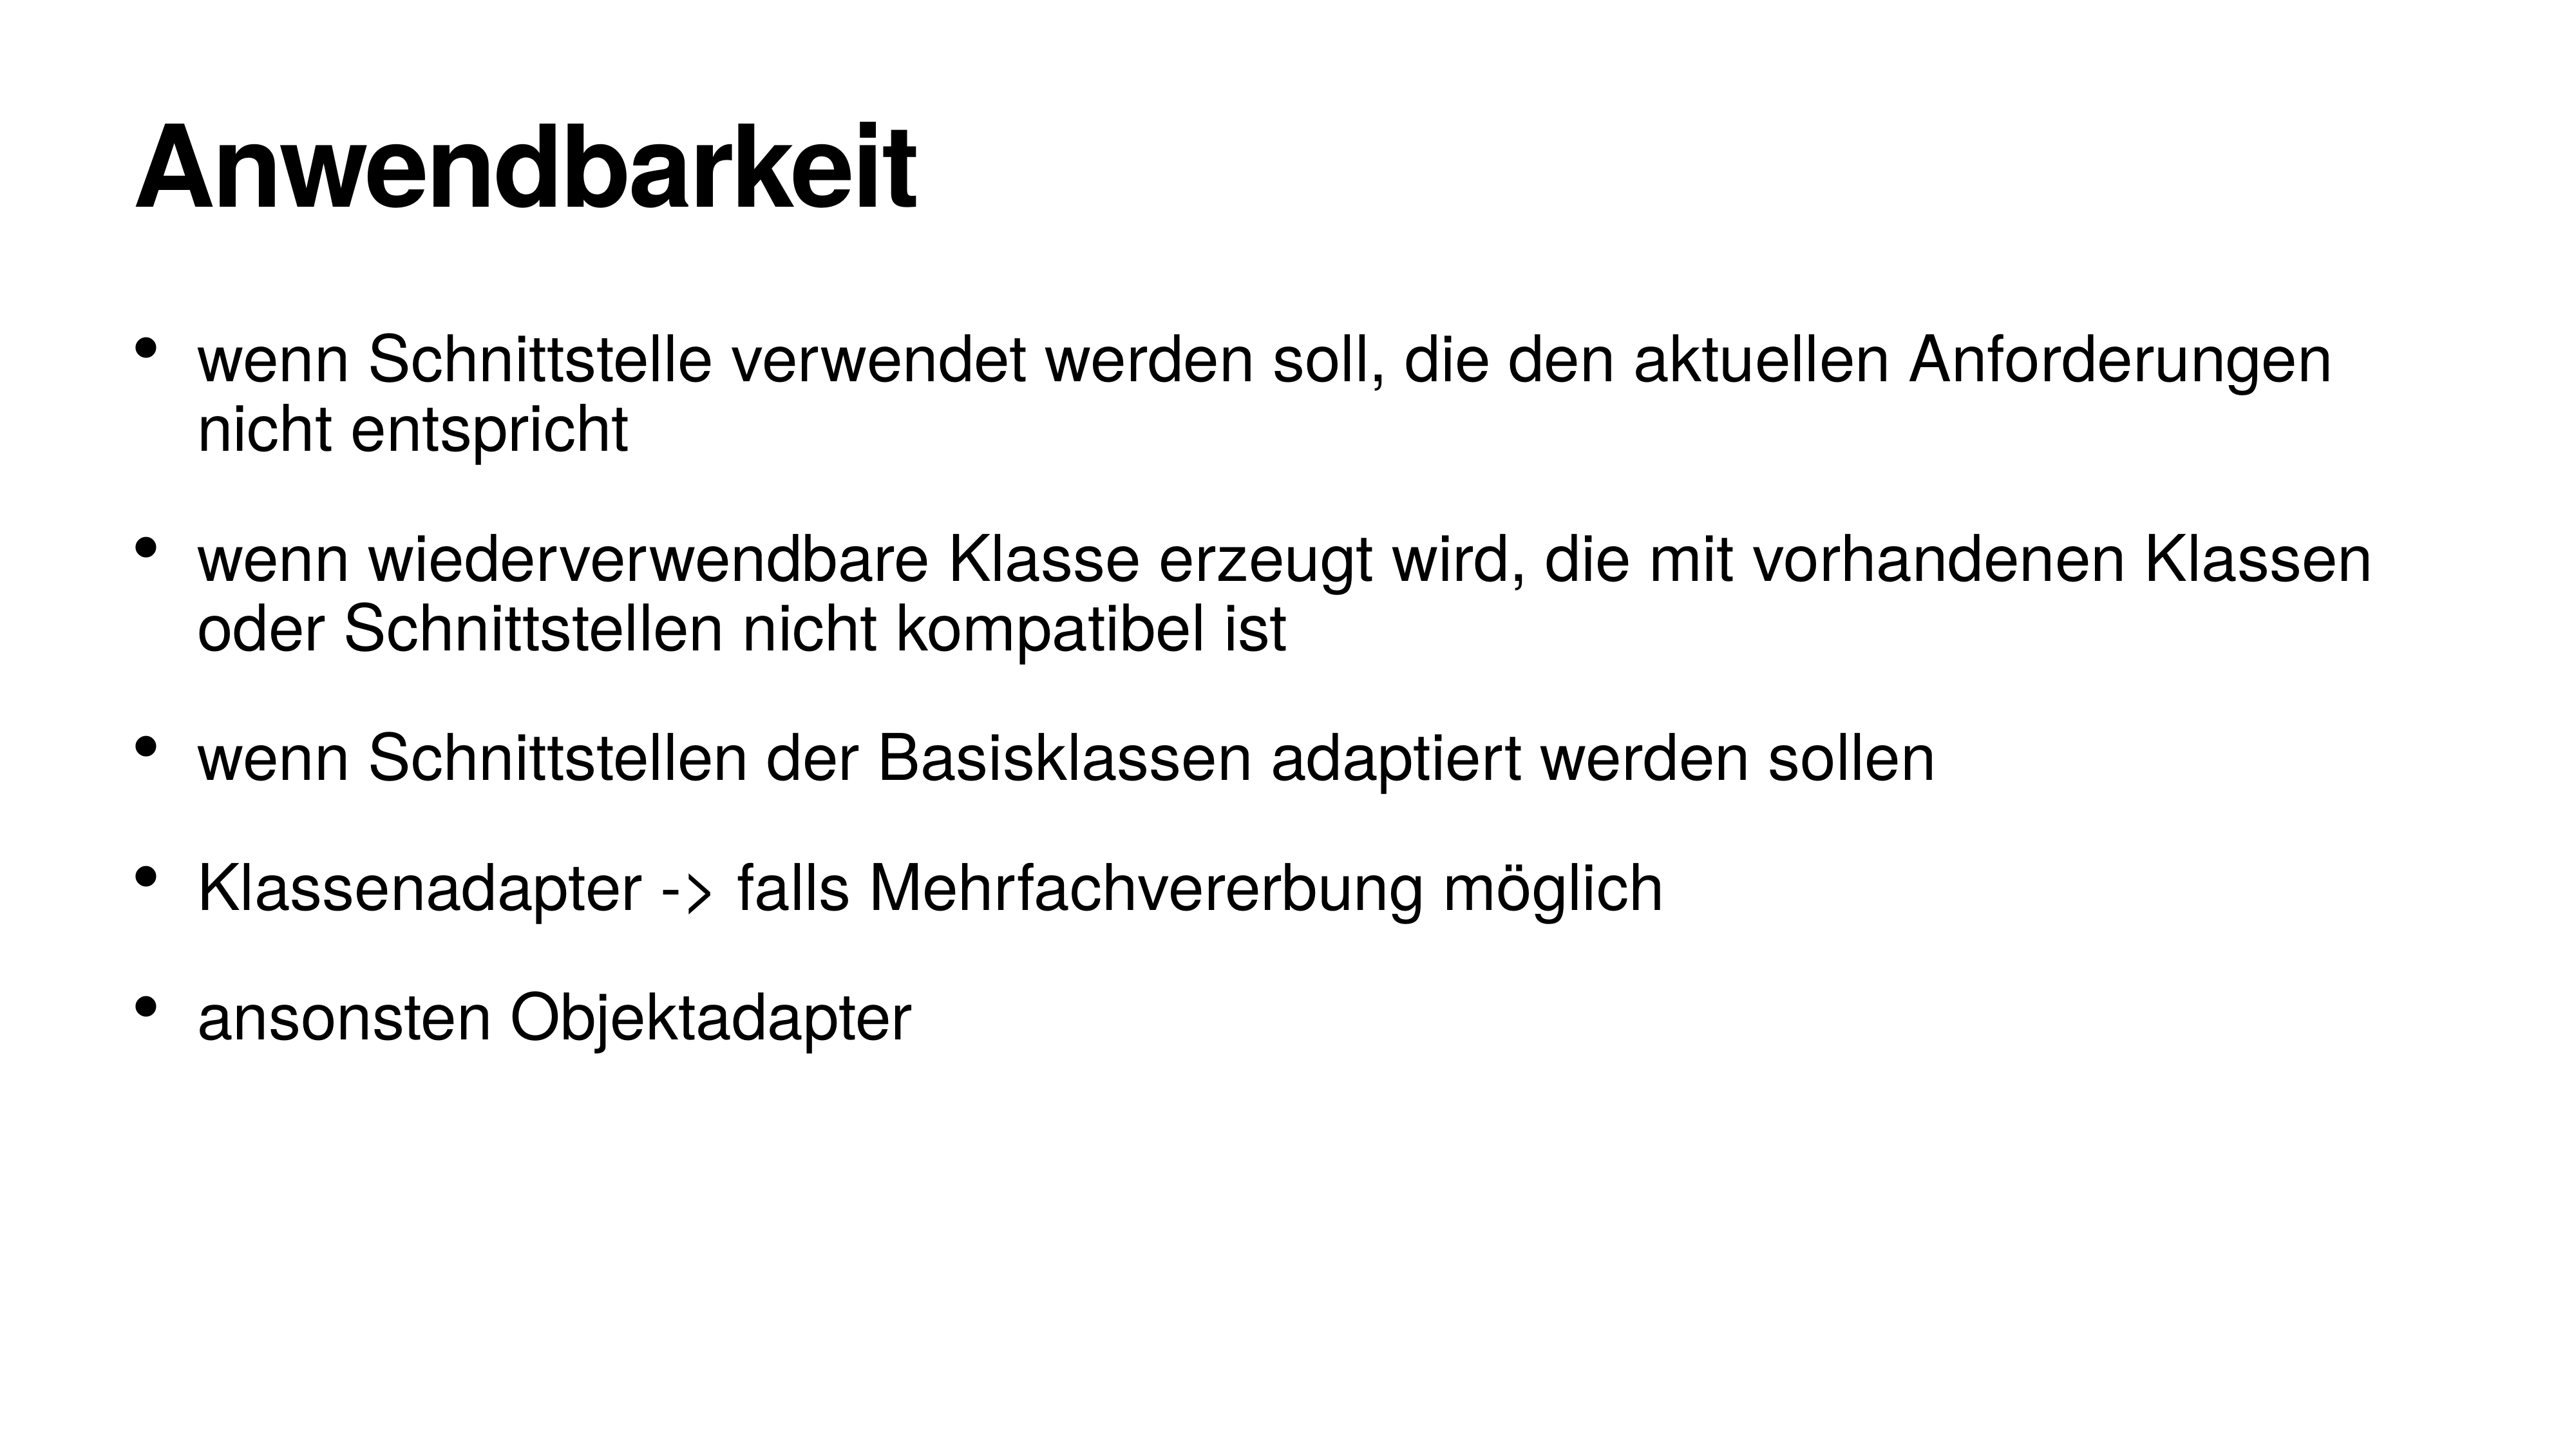

# Anwendbarkeit
wenn Schnittstelle verwendet werden soll, die den aktuellen Anforderungen nicht entspricht
wenn wiederverwendbare Klasse erzeugt wird, die mit vorhandenen Klassen oder Schnittstellen nicht kompatibel ist
wenn Schnittstellen der Basisklassen adaptiert werden sollen
Klassenadapter -> falls Mehrfachvererbung möglich
ansonsten Objektadapter